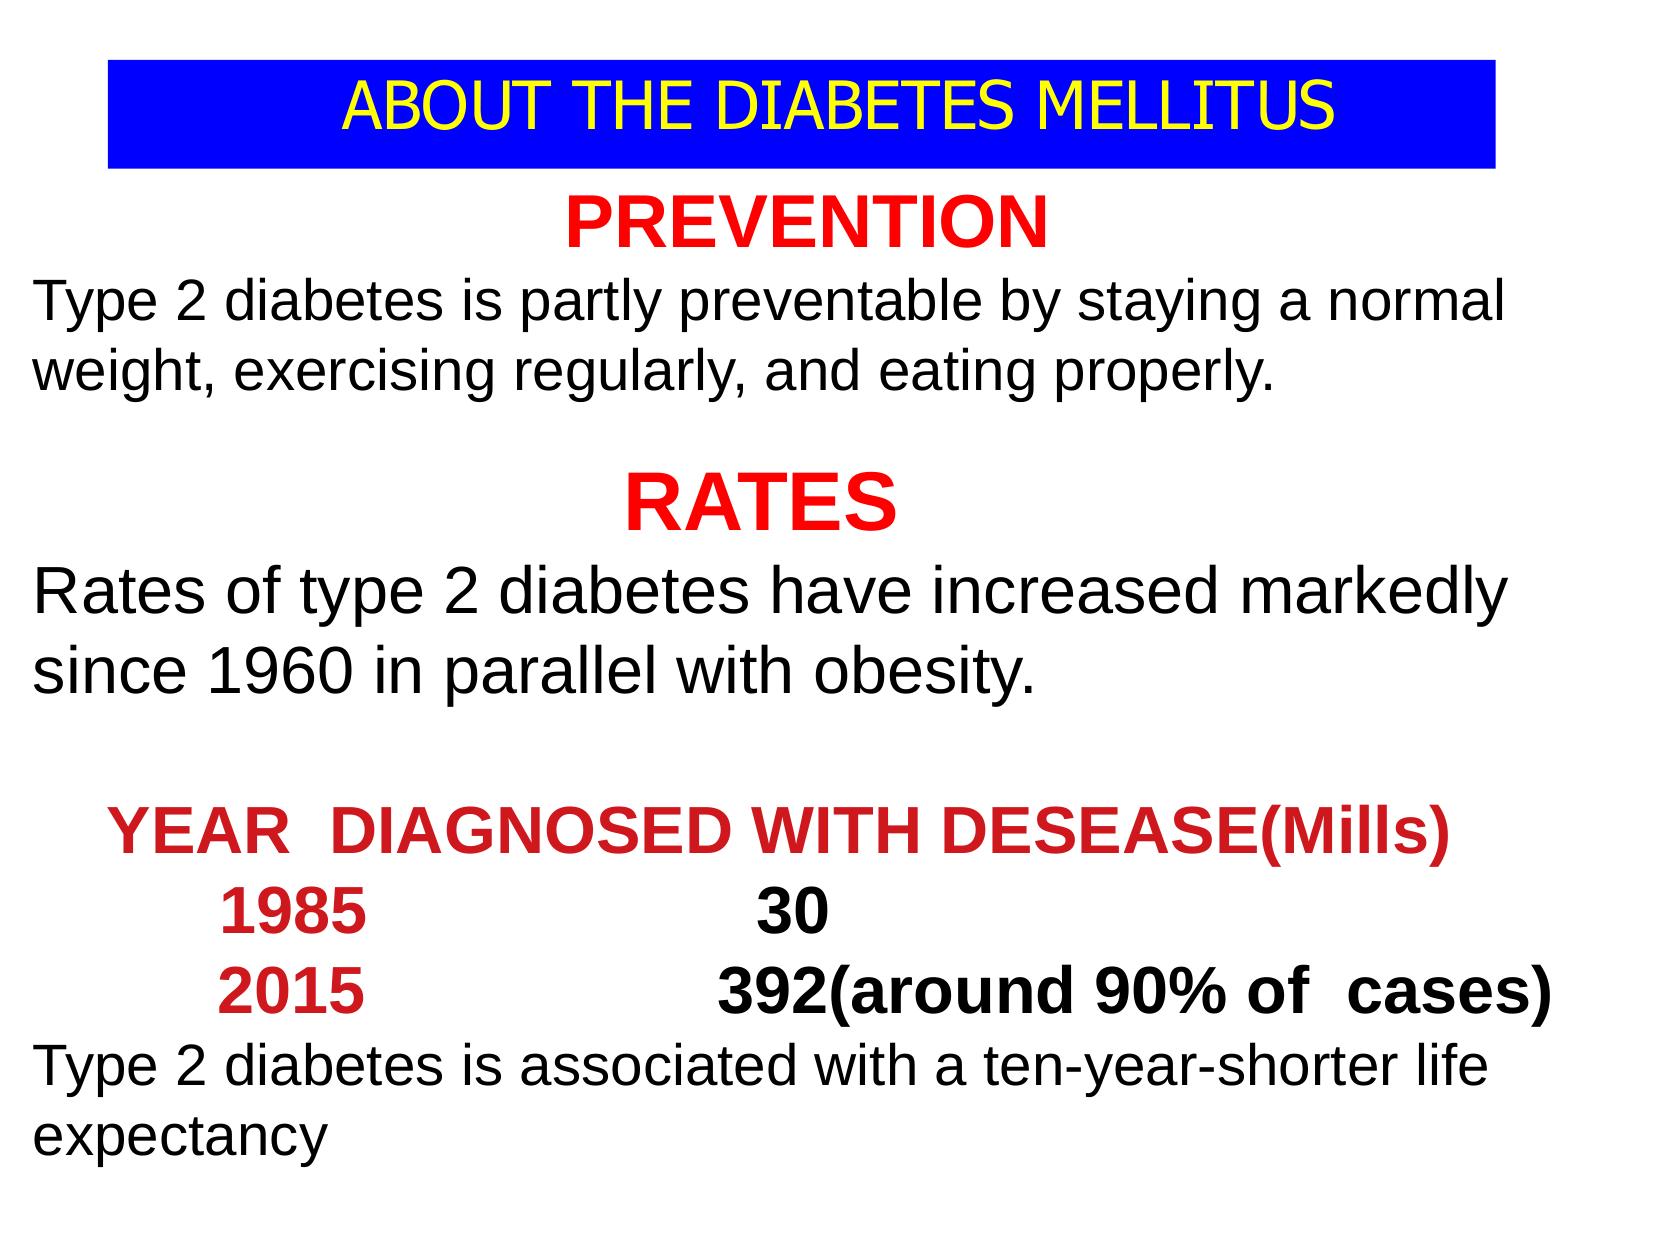

ABOUT THE DIABETES MELLITUS
			     PREVENTION
Type 2 diabetes is partly preventable by staying a normal     weight, exercising regularly, and eating properly.
			                 RATES
Rates of type 2 diabetes have increased markedly since 1960 in parallel with obesity.

    YEAR  DIAGNOSED WITH DESEASE(Mills)
	  1985                     30
          2015                   392(around 90% of  cases)
Type 2 diabetes is associated with a ten-year-shorter life expectancy